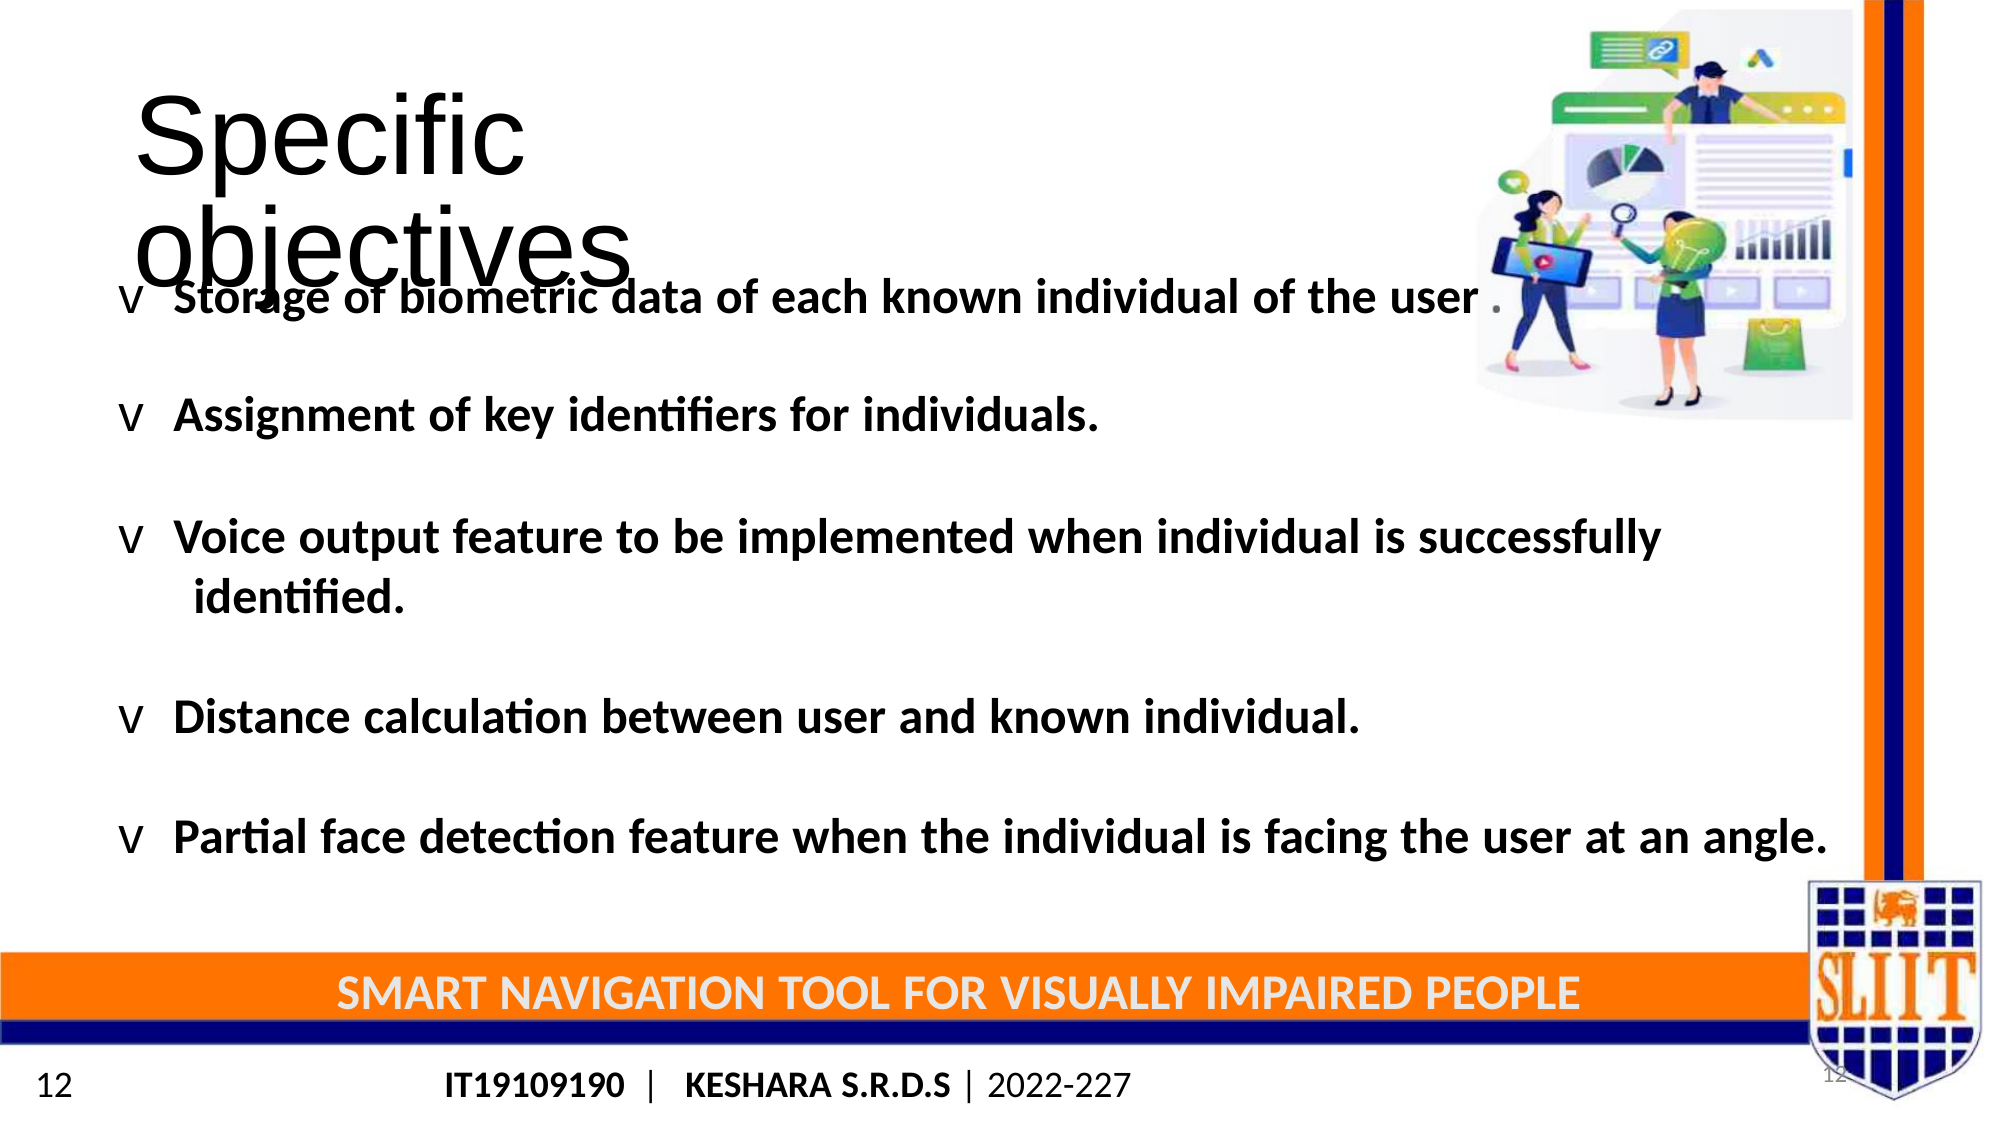

Specific objectives
v Storage of biometric data of each known individual of the user
v Assignment of key identifiers for individuals.
v Voice output feature to be implemented when individual is successfully
identified.
v Distance calculation between user and known individual.
v Partial face detection feature when the individual is facing the user at an angle.
SMART NAVIGATION TOOL FOR VISUALLY IMPAIRED PEOPLE
12
12
IT19109190 | KESHARA S.R.D.S | 2022-227